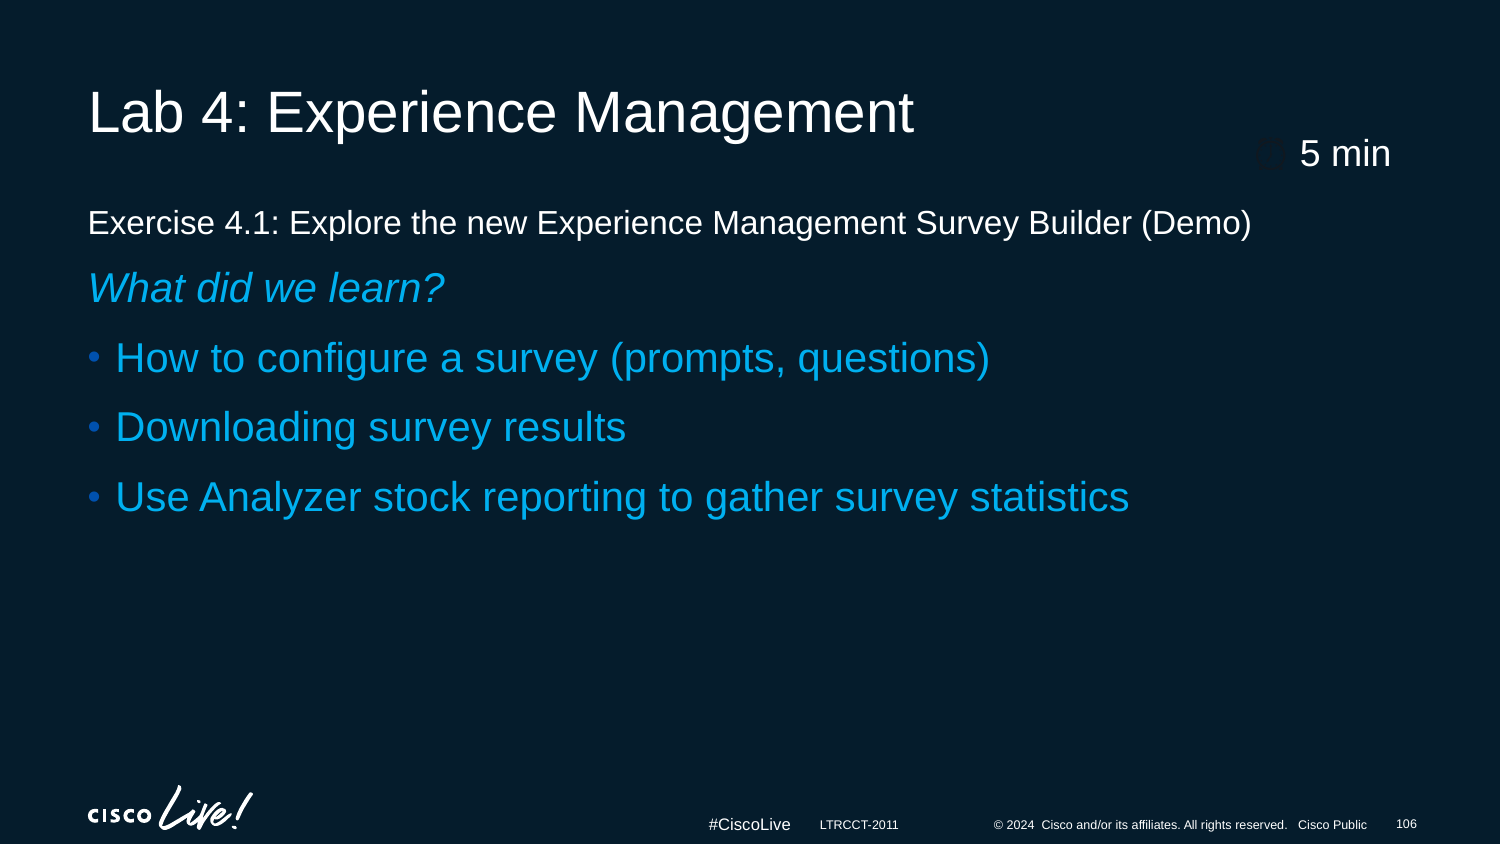

# Lab 4: Experience Management
⏰ 5 min
Exercise 4.1: Explore the new Experience Management Survey Builder (Demo)
What did we learn?
How to configure a survey (prompts, questions)
Downloading survey results
Use Analyzer stock reporting to gather survey statistics

106
LTRCCT-2011